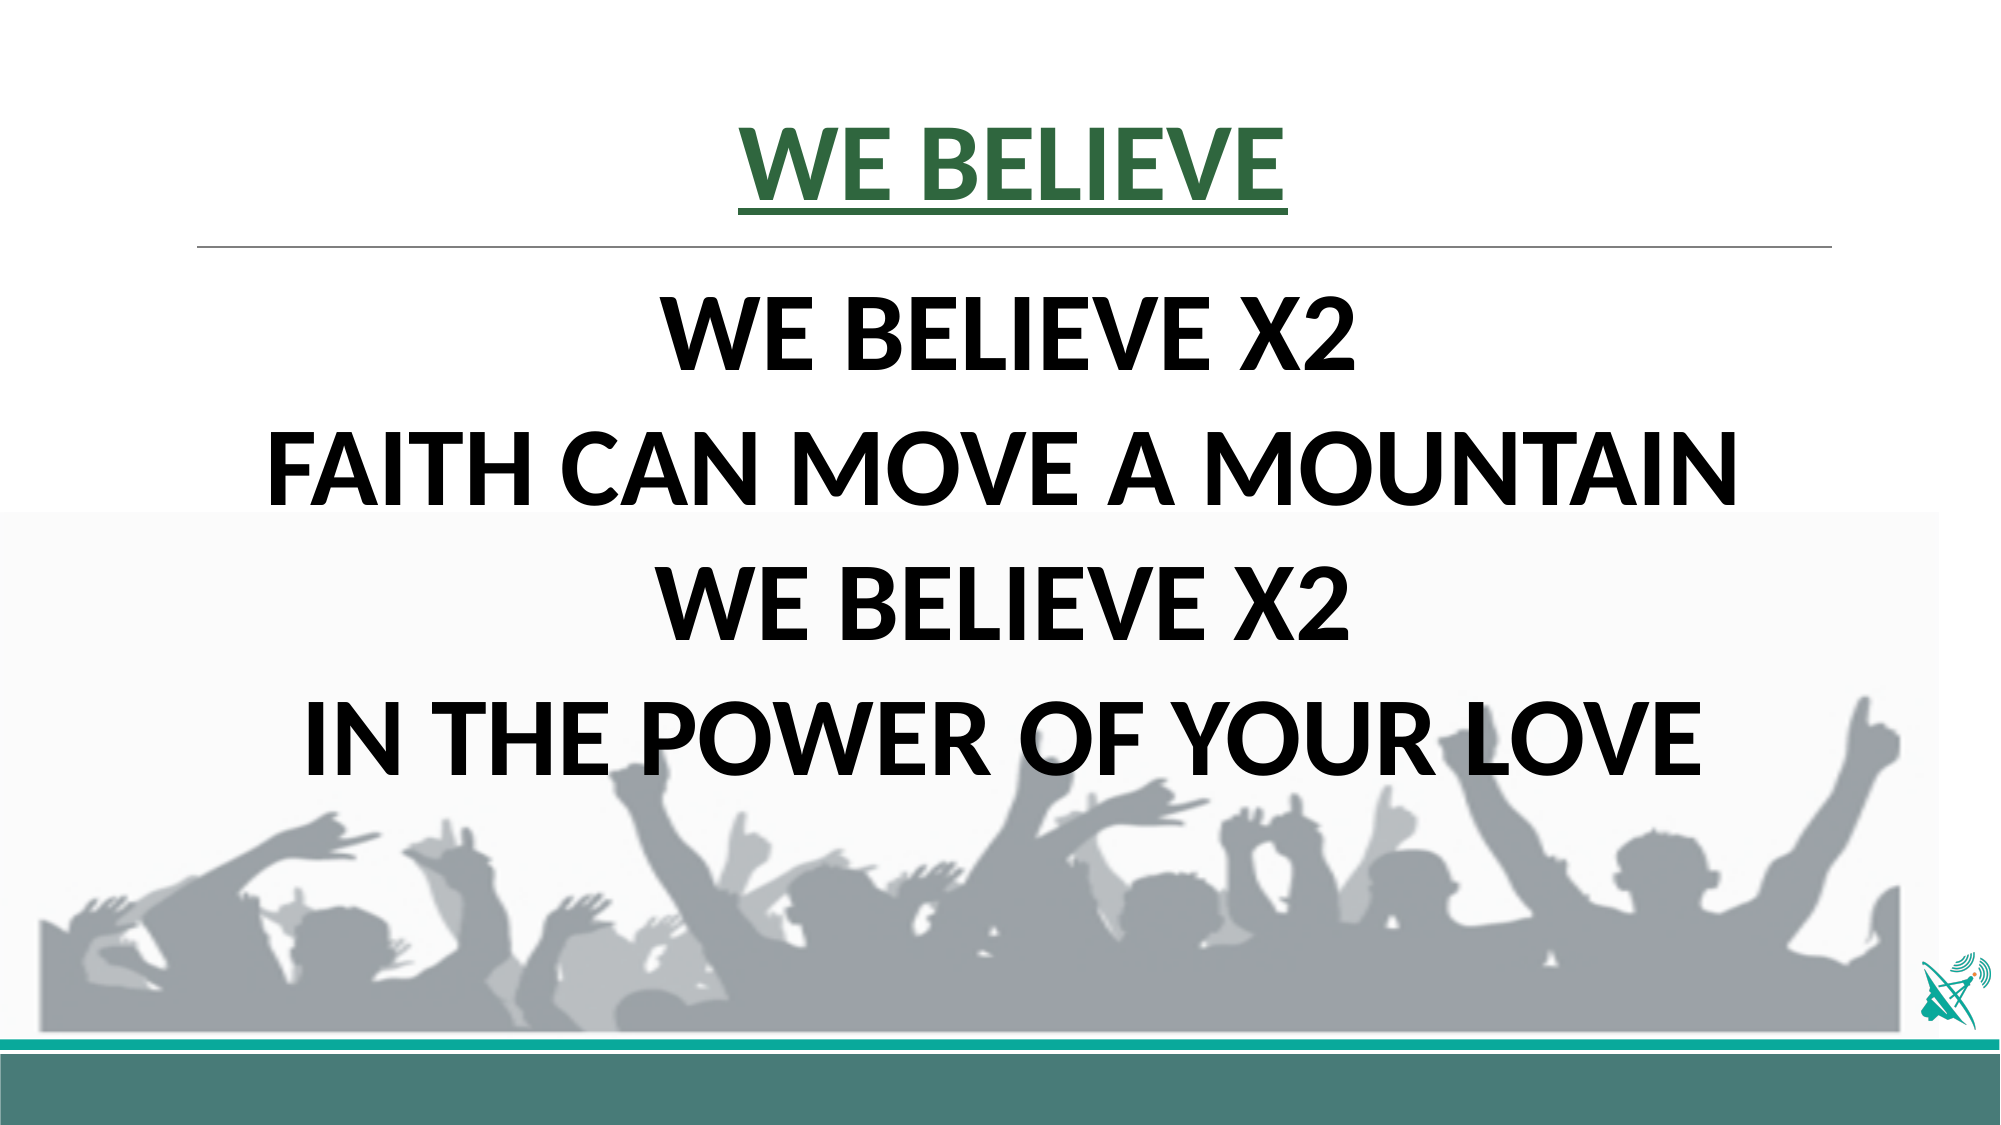

# WE BELIEVE
WE BELIEVE X2
FAITH CAN MOVE A MOUNTAIN
WE BELIEVE X2
IN THE POWER OF YOUR LOVE